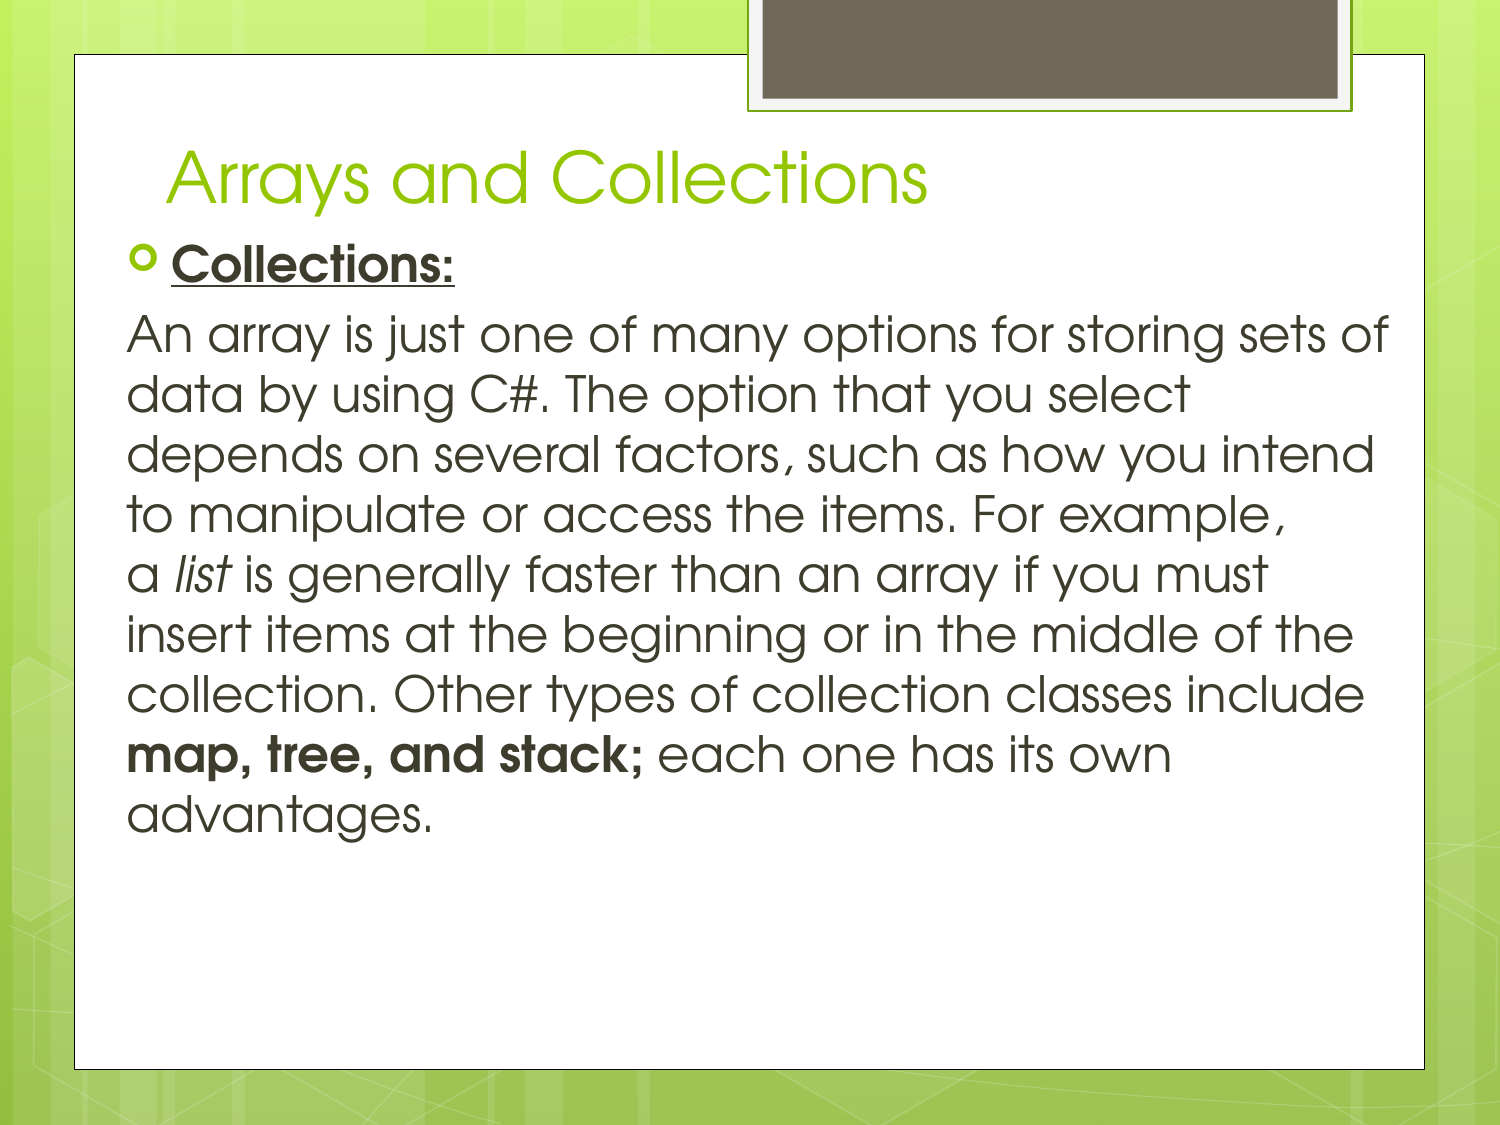

# Arrays and Collections
Collections:
An array is just one of many options for storing sets of data by using C#. The option that you select depends on several factors, such as how you intend to manipulate or access the items. For example, a list is generally faster than an array if you must insert items at the beginning or in the middle of the collection. Other types of collection classes include map, tree, and stack; each one has its own advantages.